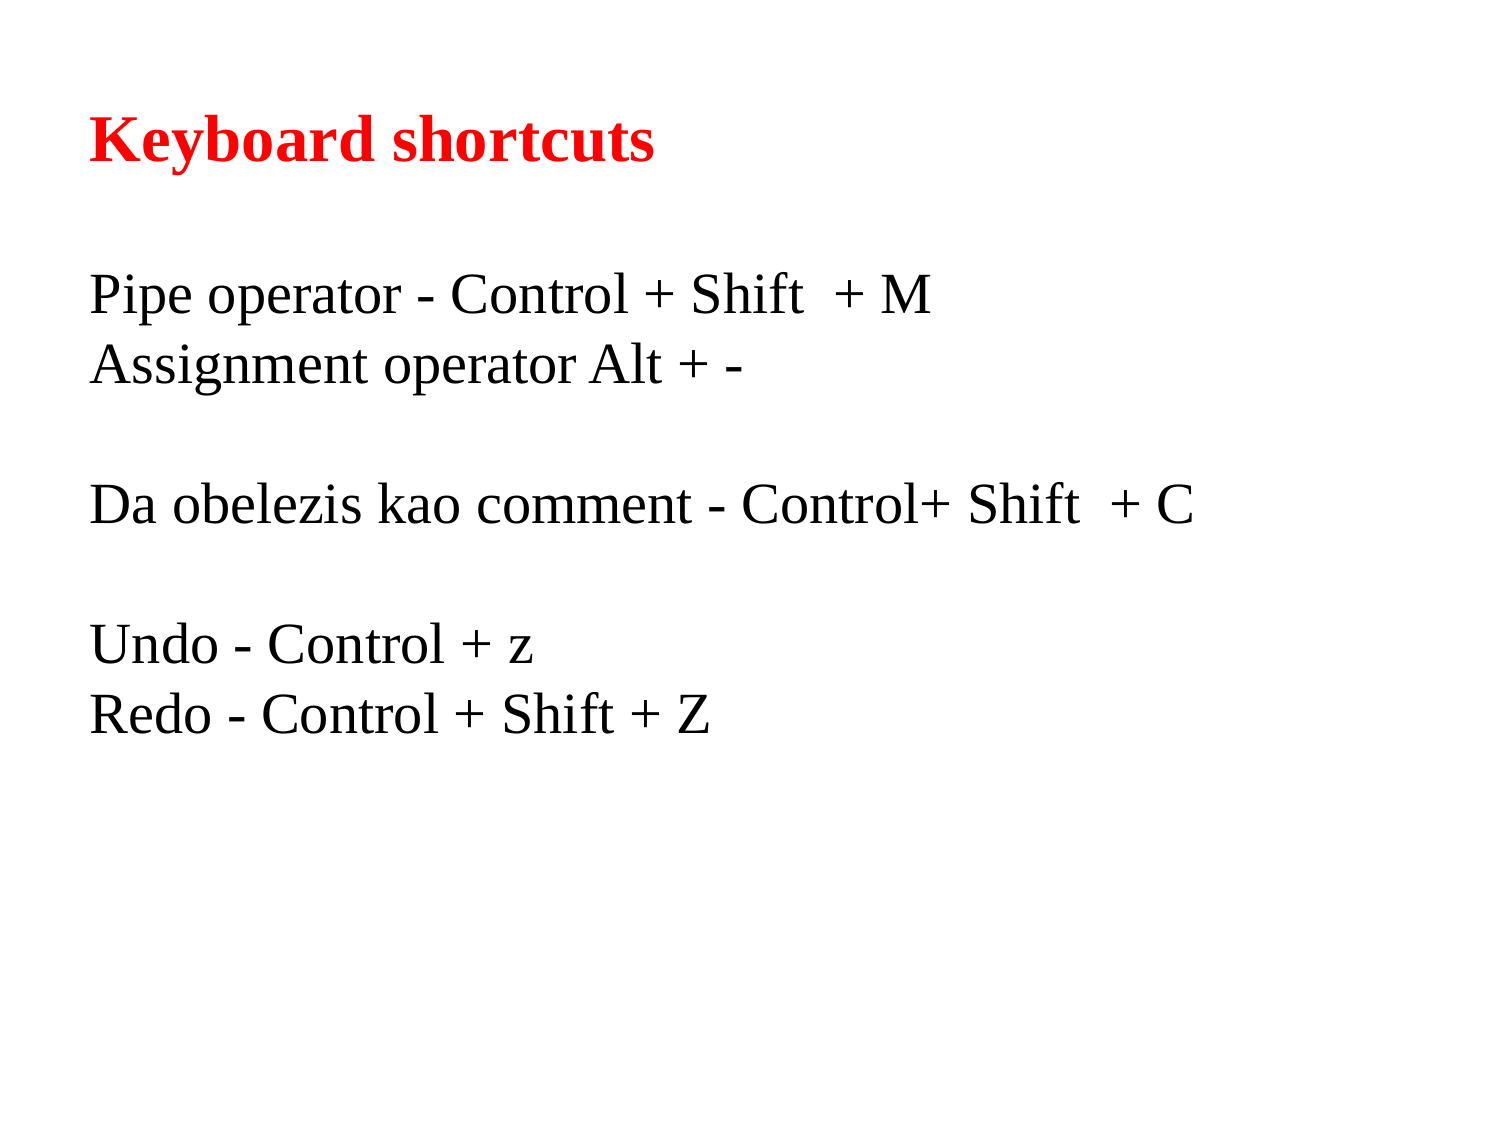

Keyboard shortcuts

Pipe operator - Control + Shift  + M
Assignment operator Alt + -

Da obelezis kao comment - Control+ Shift  + C

Undo - Control + z
Redo - Control + Shift + Z